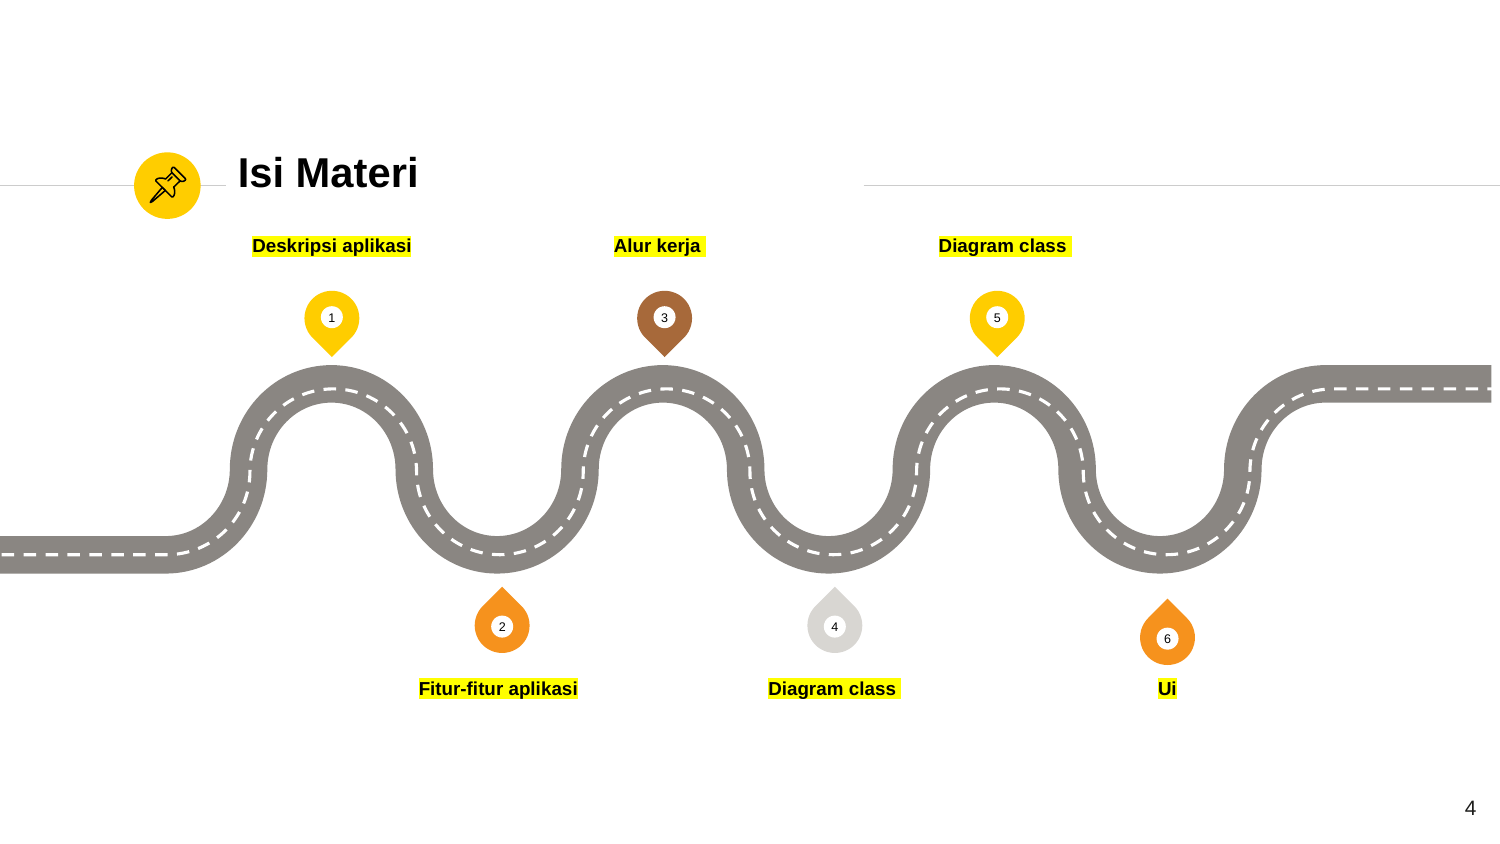

# Isi Materi

Deskripsi aplikasi
Alur kerja

Diagram class

1

3

5

2

4

6
Fitur-fitur aplikasi
Diagram class
Ui
4